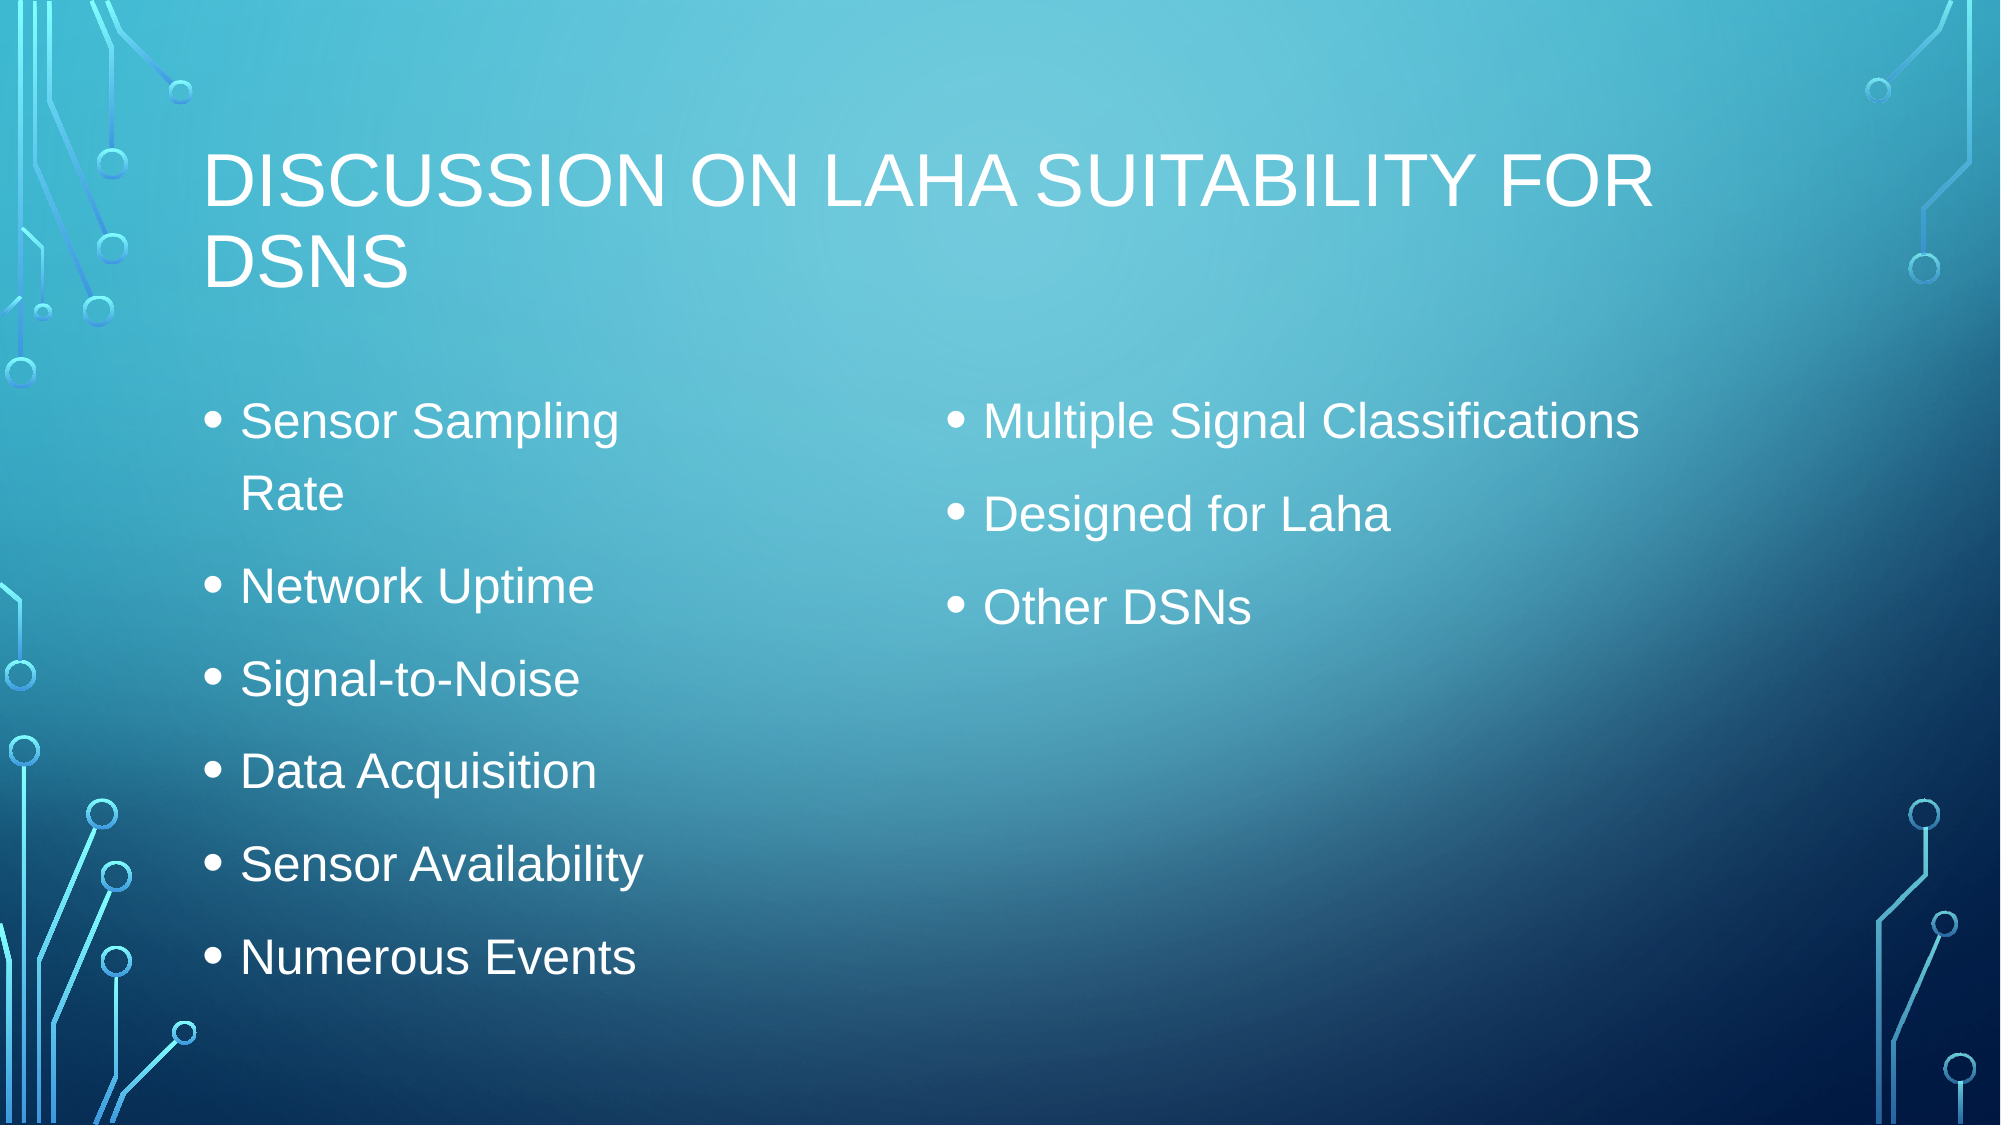

# Discussion on laha suitability for dsns
Sensor Sampling Rate
Network Uptime
Signal-to-Noise
Data Acquisition
Sensor Availability
Numerous Events
Multiple Signal Classifications
Designed for Laha
Other DSNs